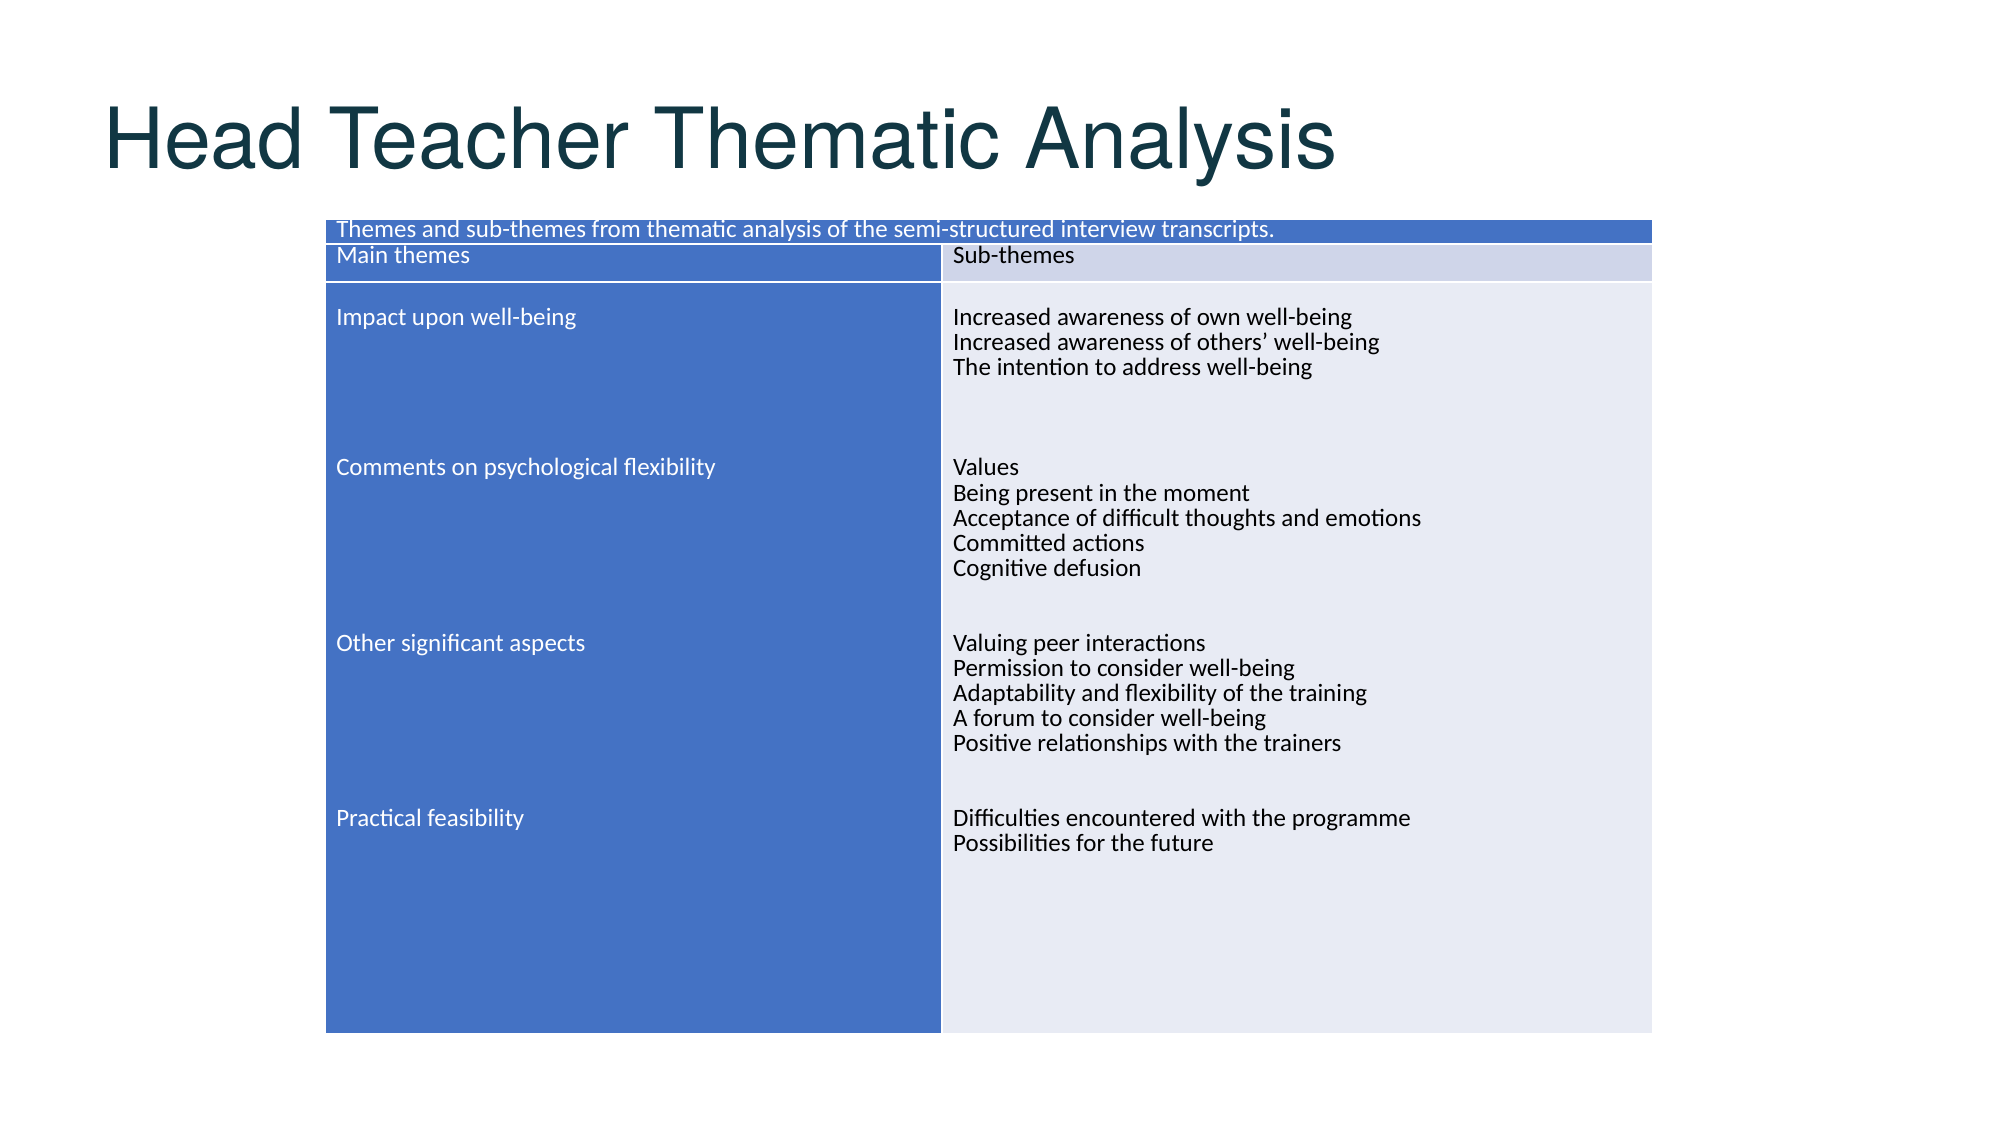

# Head Teacher Thematic Analysis
| Themes and sub-themes from thematic analysis of the semi-structured interview transcripts. |  |
| --- | --- |
| Main themes | Sub-themes |
| Impact upon well-being           Comments on psychological flexibility             Other significant aspects             Practical feasibility | Increased awareness of own well-being Increased awareness of others’ well-being The intention to address well-being       Values Being present in the moment Acceptance of difficult thoughts and emotions Committed actions Cognitive defusion     Valuing peer interactions Permission to consider well-being Adaptability and flexibility of the training A forum to consider well-being Positive relationships with the trainers     Difficulties encountered with the programme Possibilities for the future |